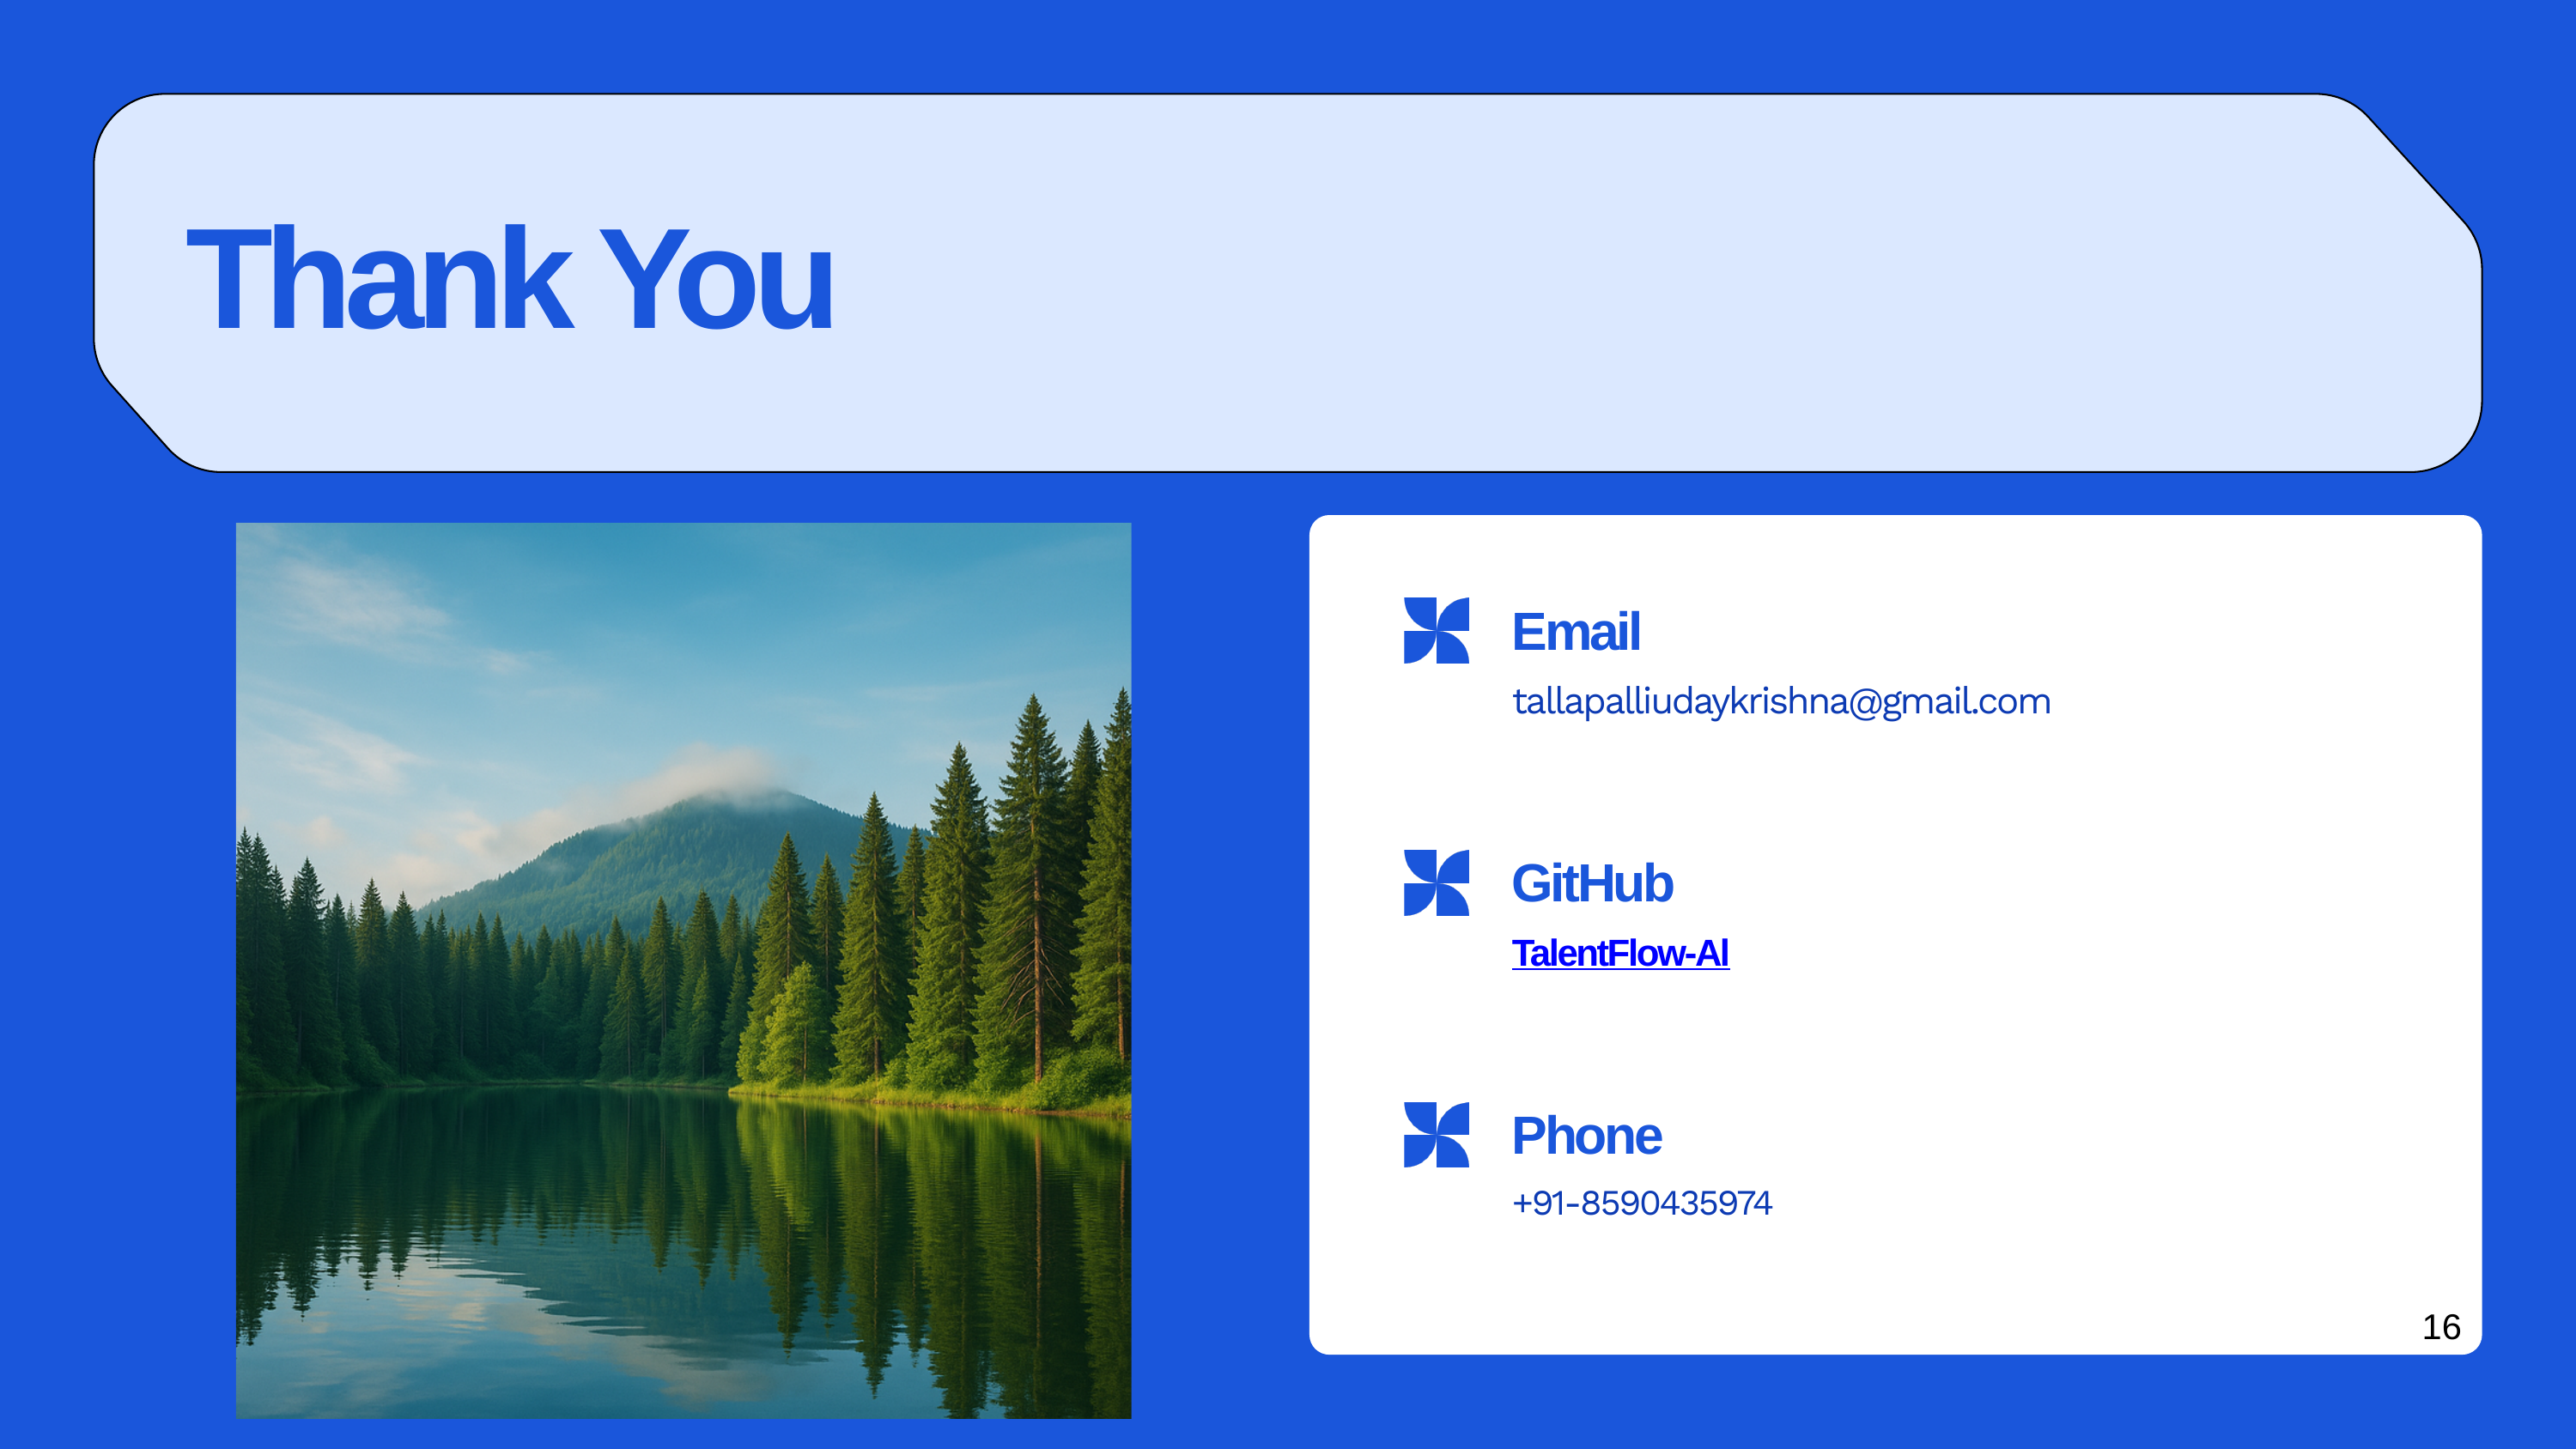

Thank You

Email
tallapalliudaykrishna@gmail.com

GitHub
TalentFlow-Al
Phone
+91-8590435974

16